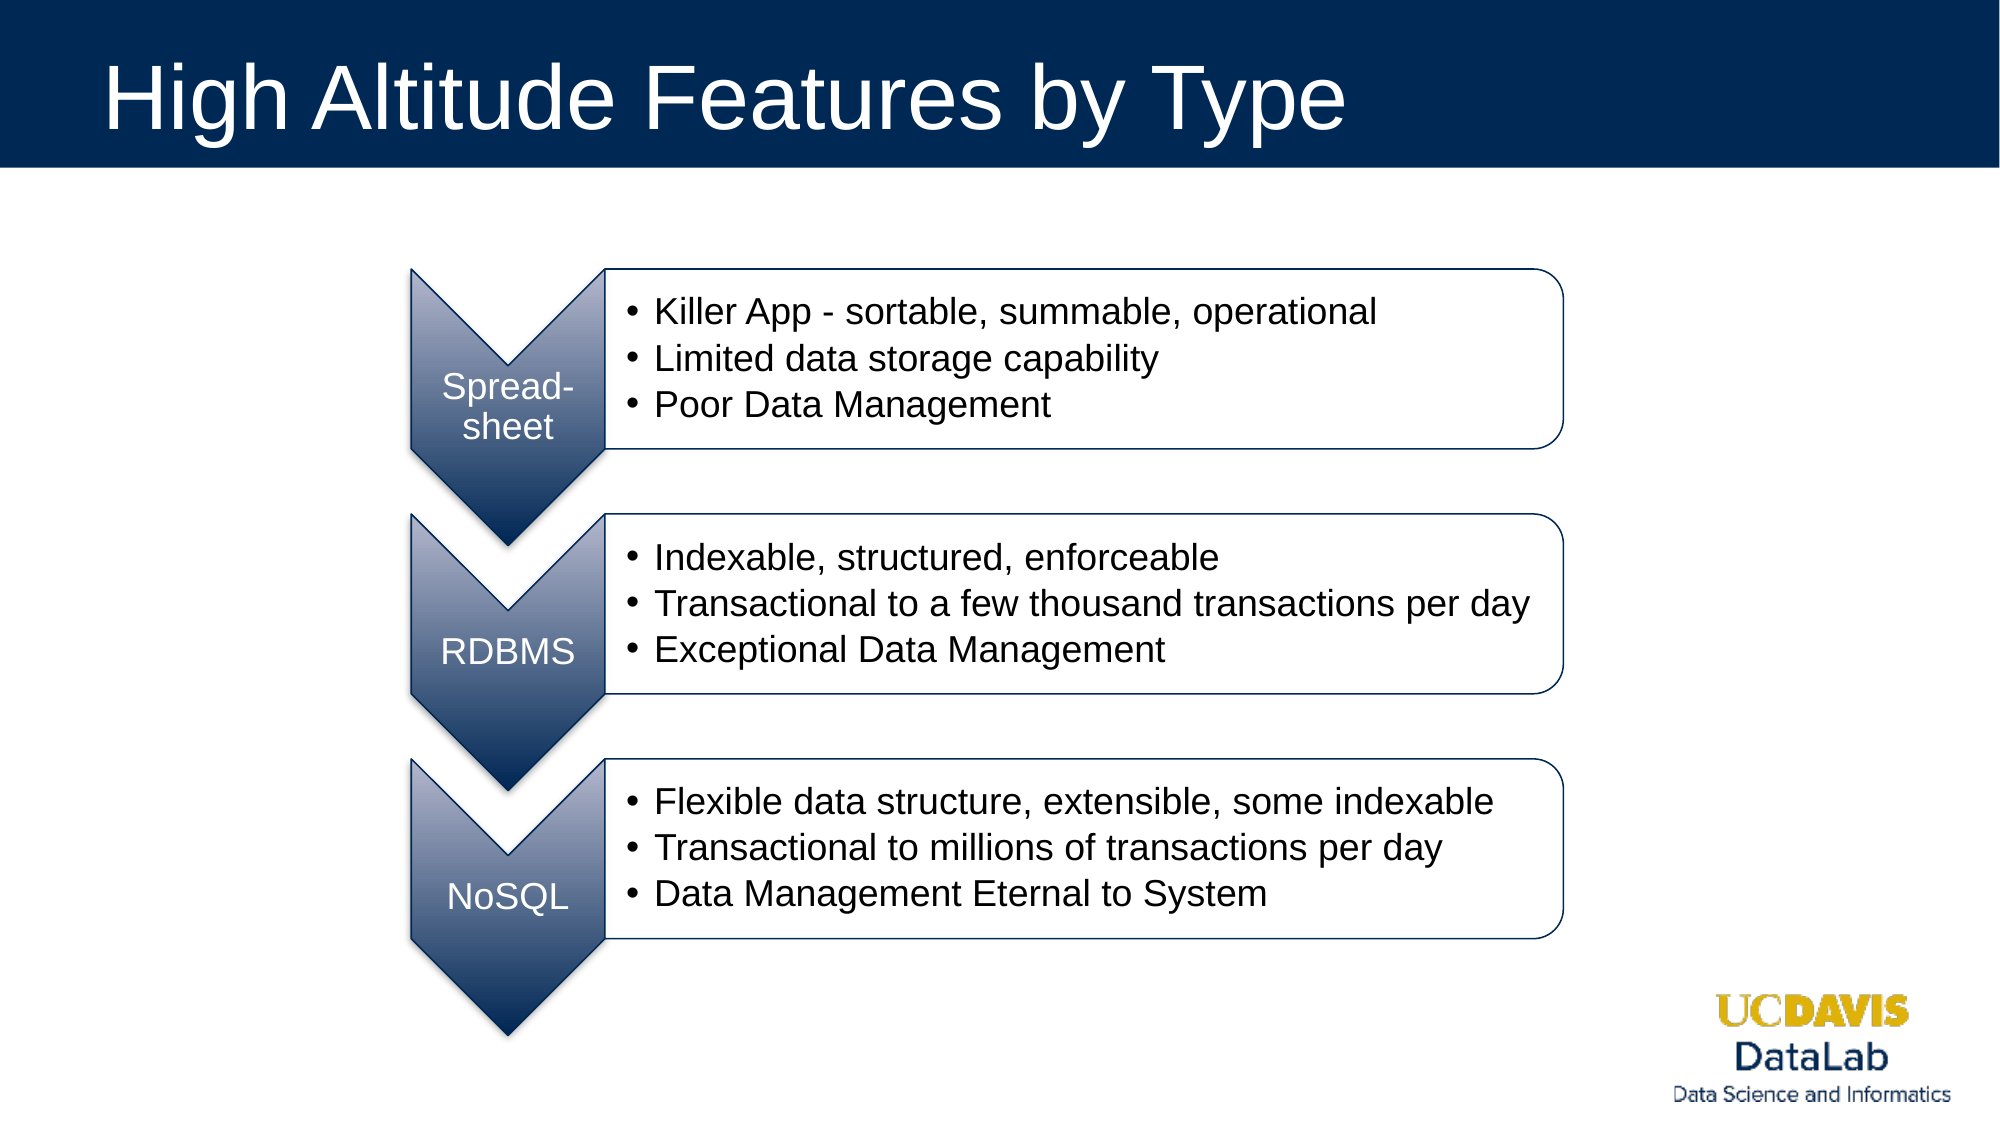

# High Altitude Features by Type
Spread-sheet
Killer App - sortable, summable, operational
Limited data storage capability
Poor Data Management
RDBMS
Indexable, structured, enforceable
Transactional to a few thousand transactions per day
Exceptional Data Management
NoSQL
Flexible data structure, extensible, some indexable
Transactional to millions of transactions per day
Data Management Eternal to System